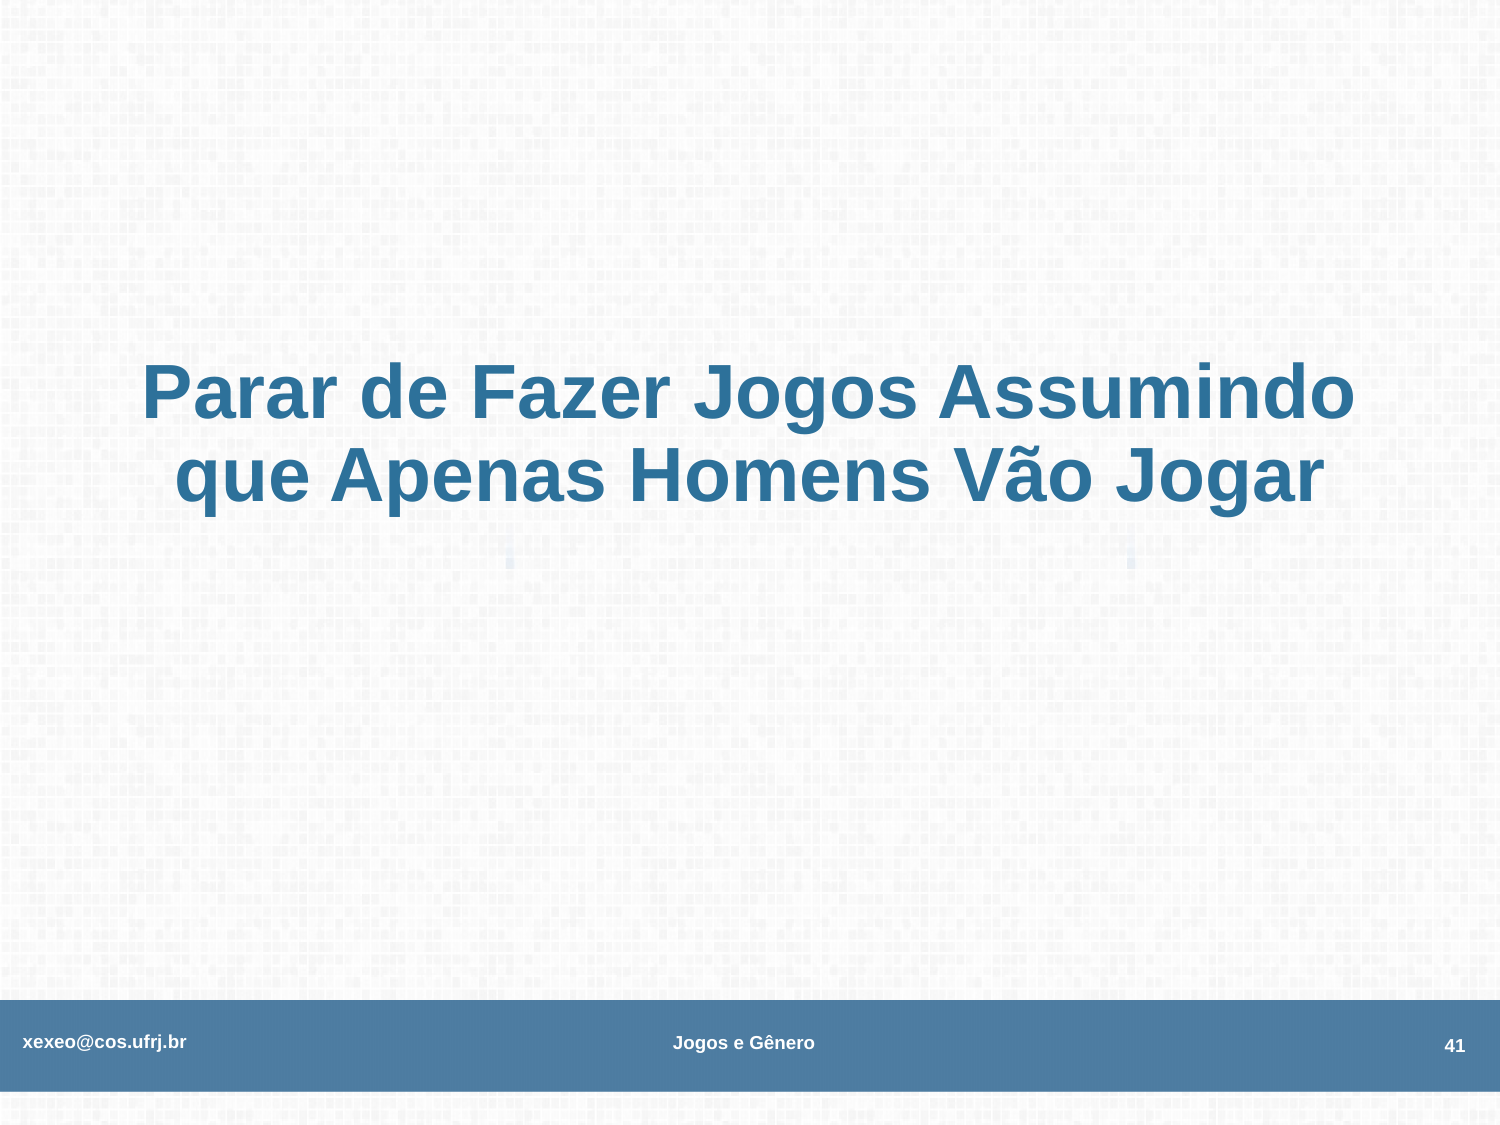

# Parar de Fazer Jogos Assumindo que Apenas Homens Vão Jogar

xexeo@cos.ufrj.br
Jogos e Gênero
41